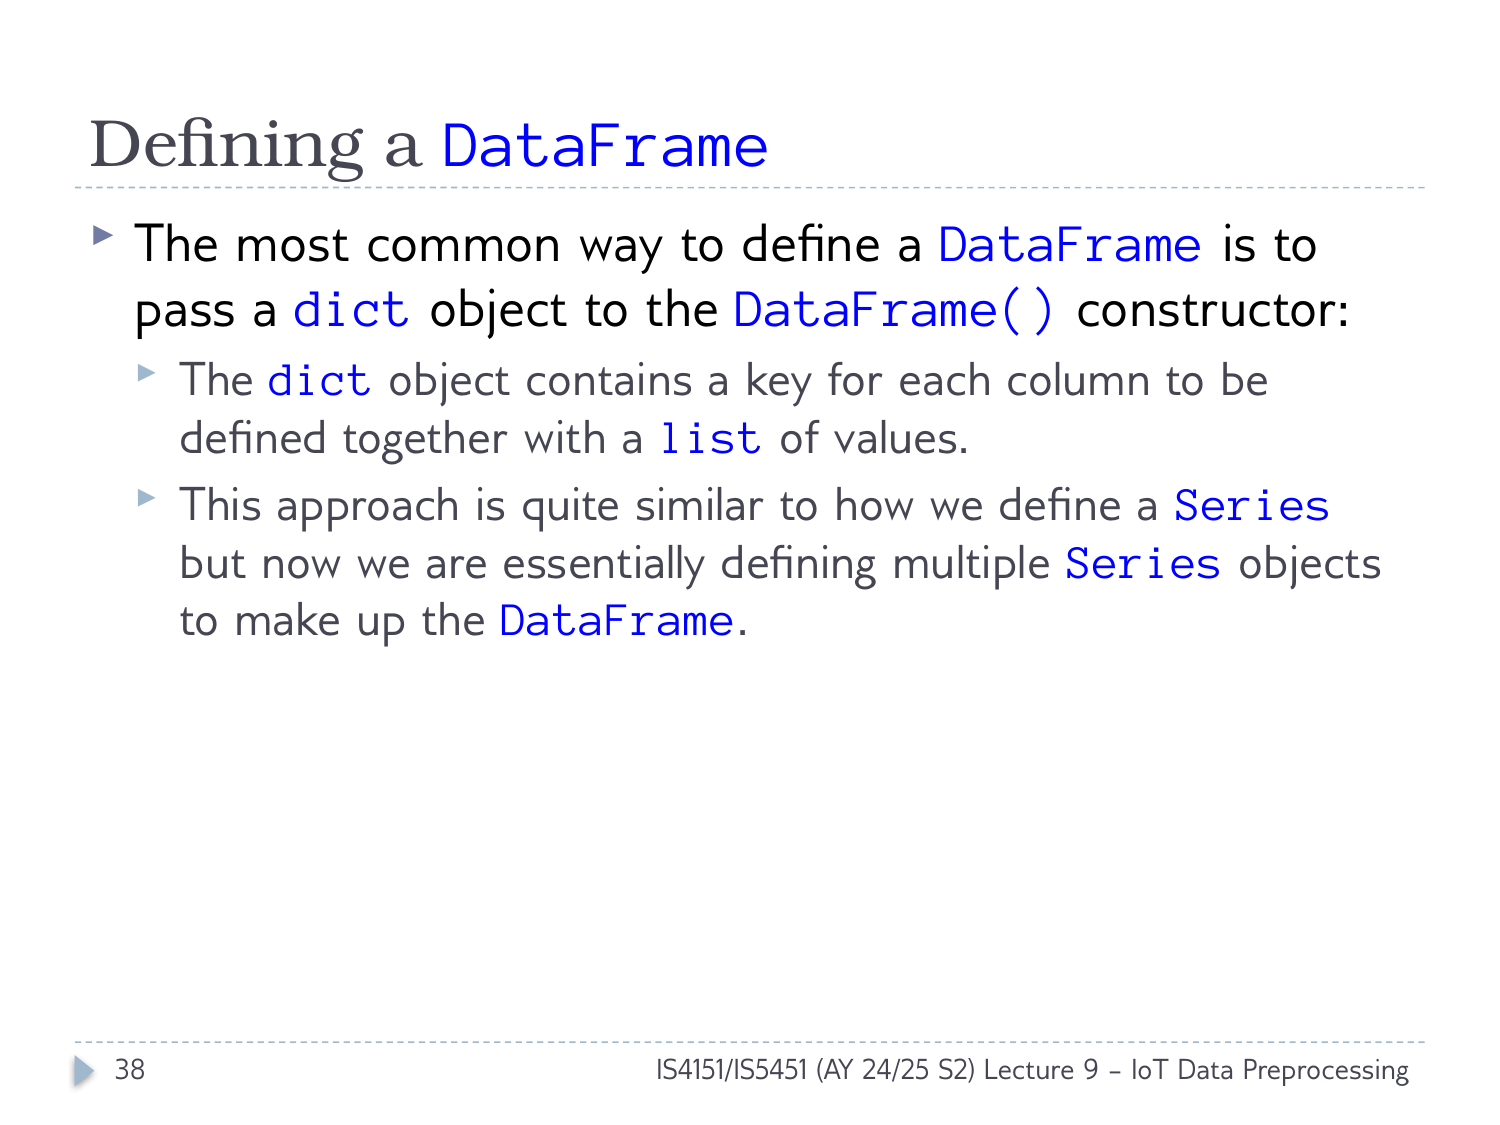

# Defining a DataFrame
The most common way to define a DataFrame is to pass a dict object to the DataFrame() constructor:
The dict object contains a key for each column to be defined together with a list of values.
This approach is quite similar to how we define a Series but now we are essentially defining multiple Series objects to make up the DataFrame.
38
IS4151/IS5451 (AY 24/25 S2) Lecture 9 – IoT Data Preprocessing